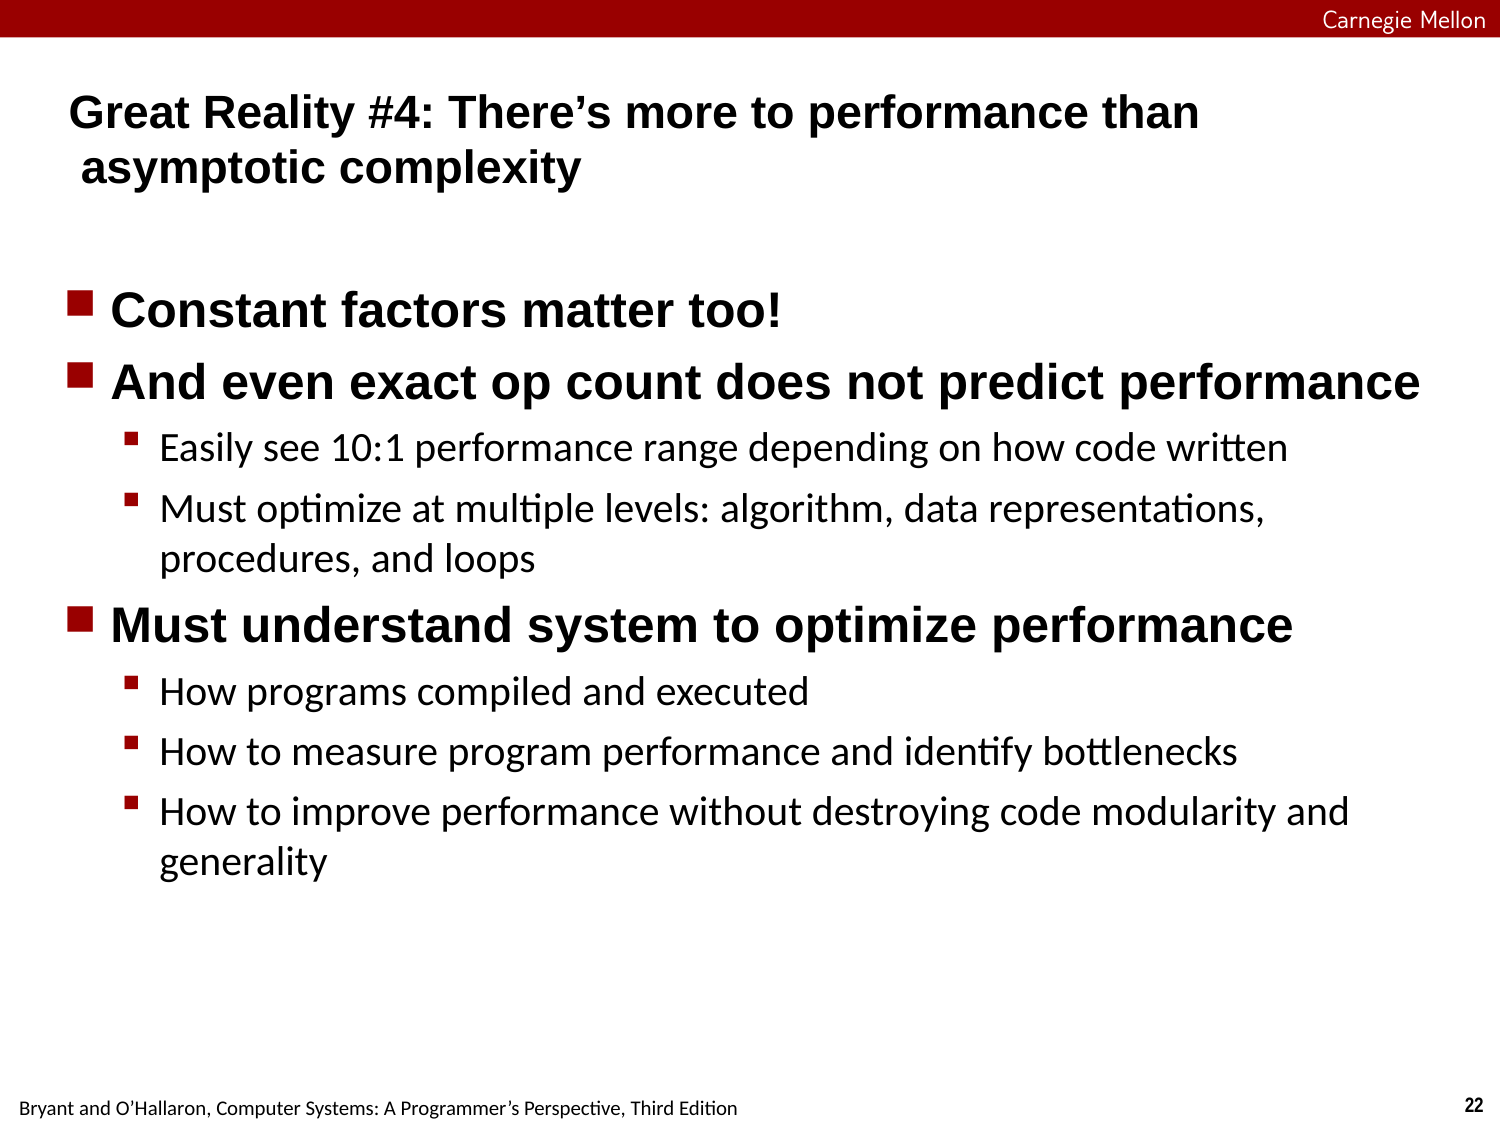

Carnegie Mellon
# Great Reality #4: There’s more to performance than asymptotic complexity
Constant factors matter too!
And even exact op count does not predict performance
Easily see 10:1 performance range depending on how code written
Must optimize at multiple levels: algorithm, data representations, procedures, and loops
Must understand system to optimize performance
How programs compiled and executed
How to measure program performance and identify bottlenecks
How to improve performance without destroying code modularity and generality